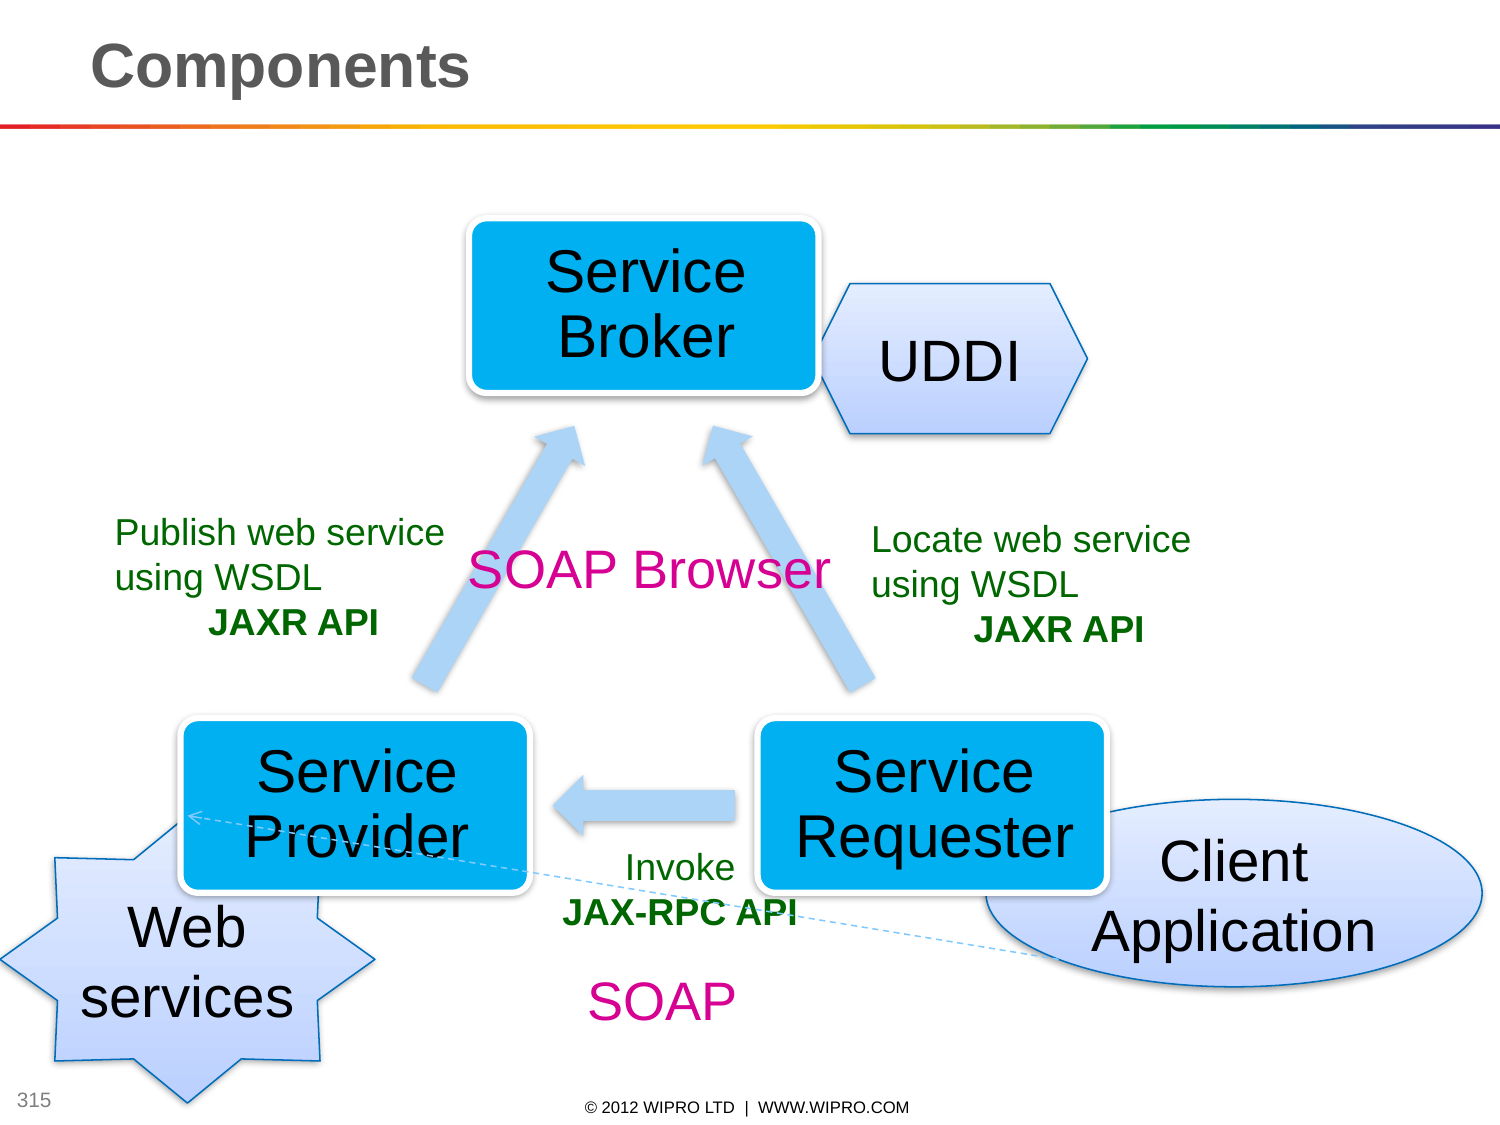

315
# Components
Service Broker

Service Requester

Service Provider

UDDI
Publish web service using WSDL
JAXR API
Locate web service using WSDL
JAXR API
SOAP Browser
Client Application
Web services
Invoke
JAX-RPC API

SOAP